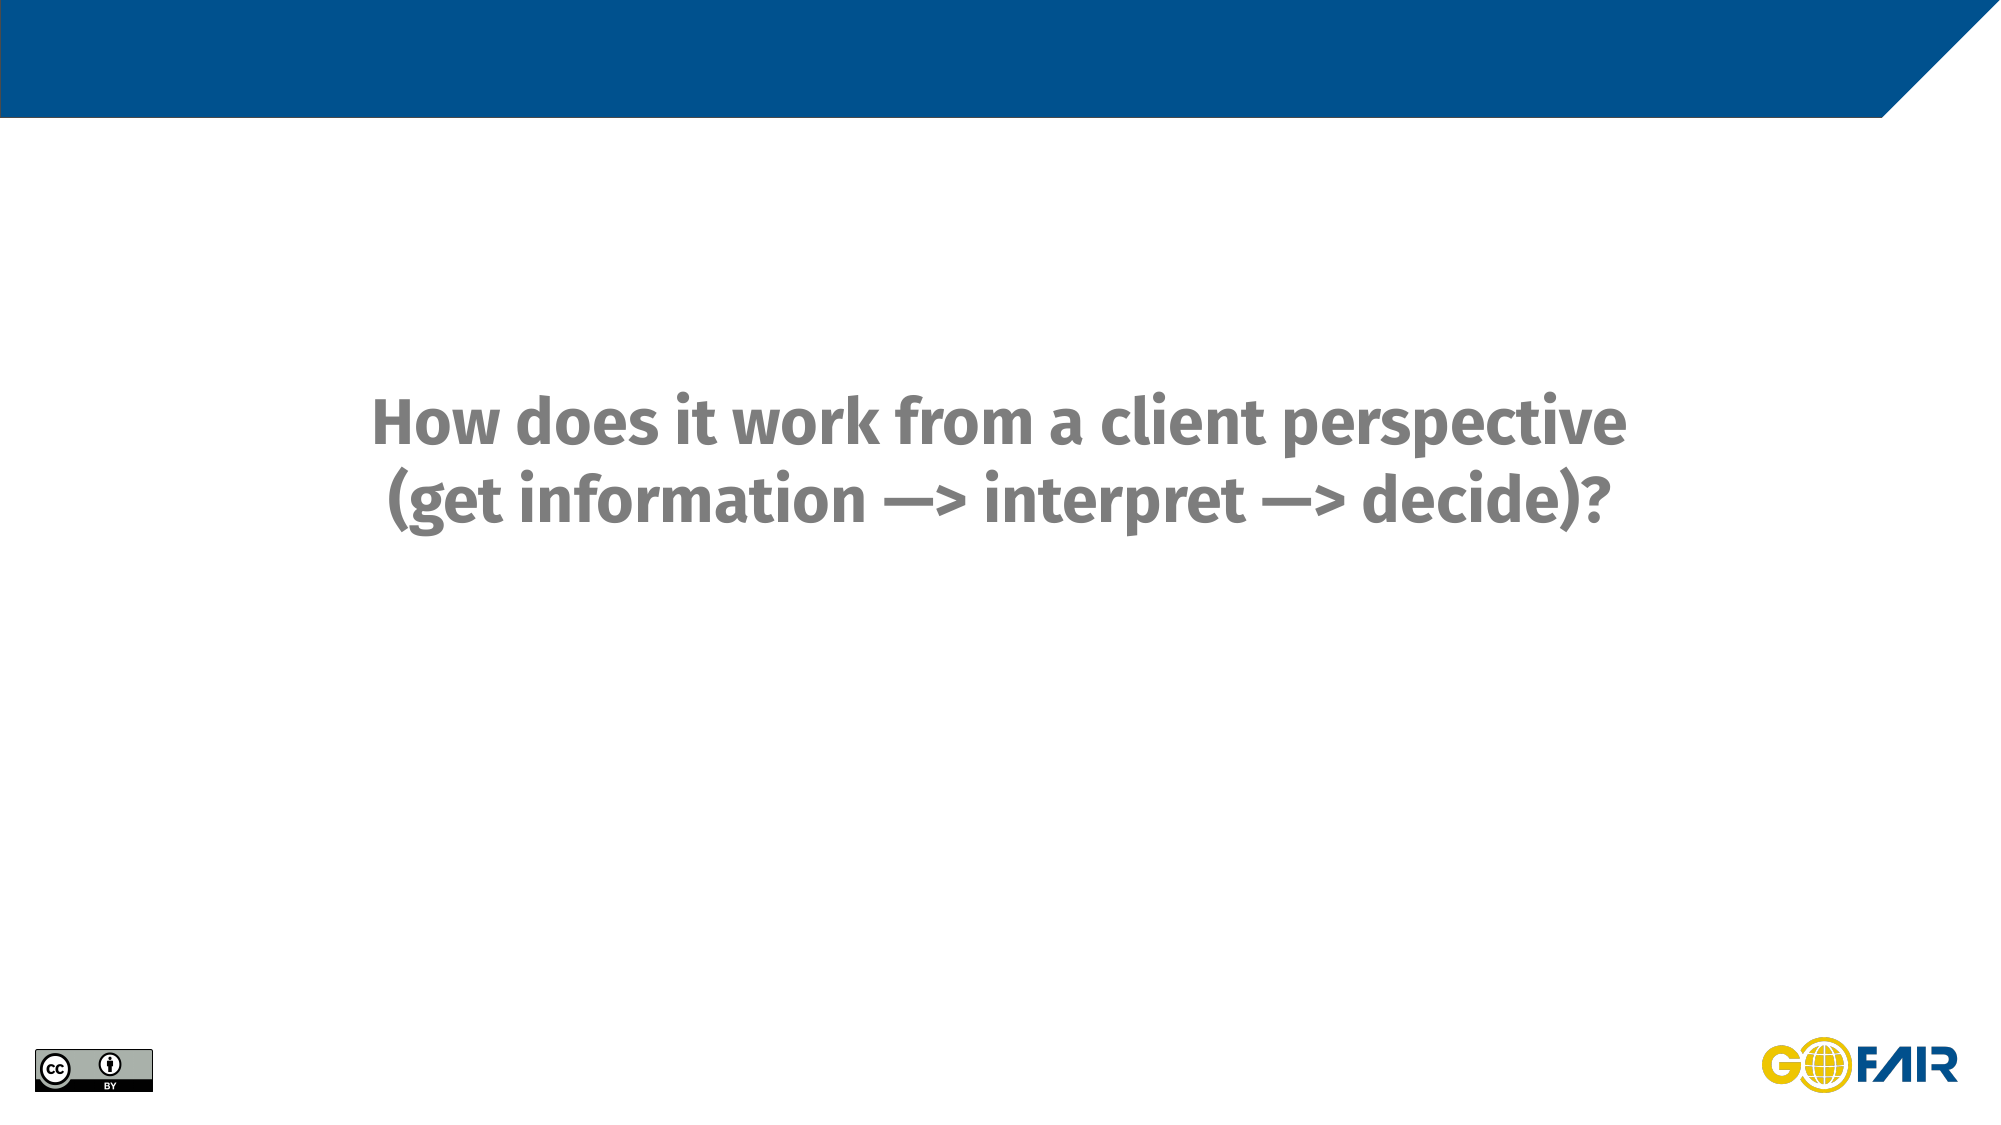

#
How does it work from a client perspective (get information —> interpret —> decide)?